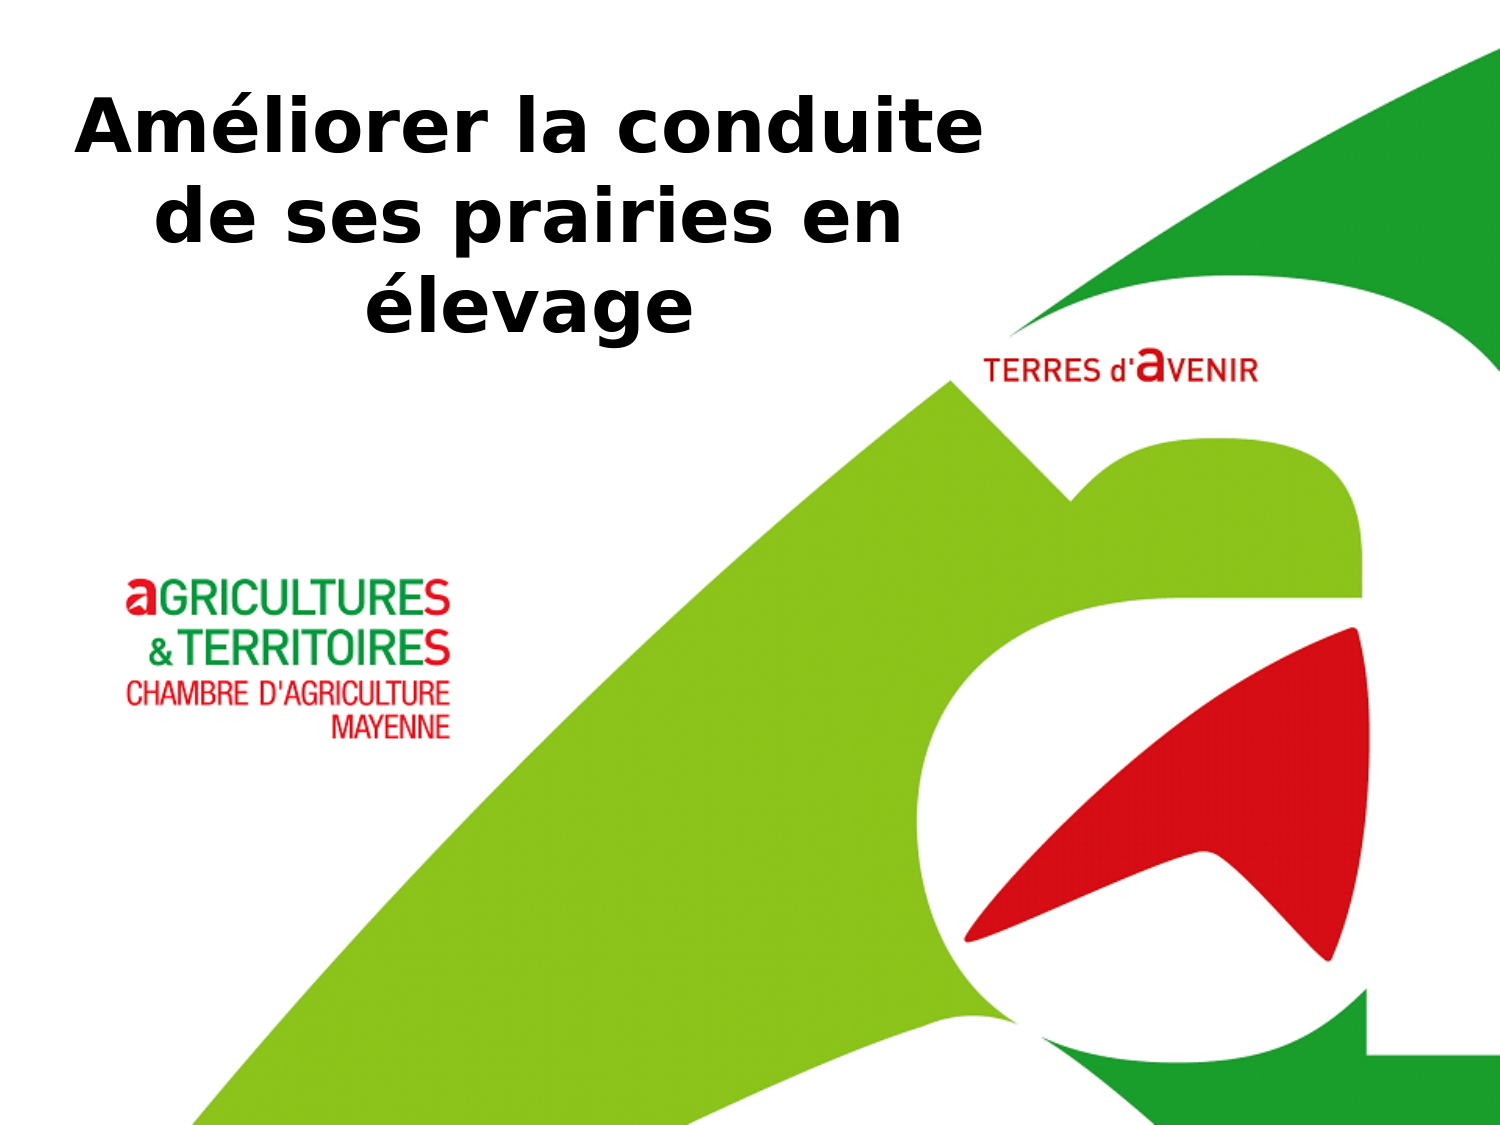

# Améliorer la conduite de ses prairies en élevage